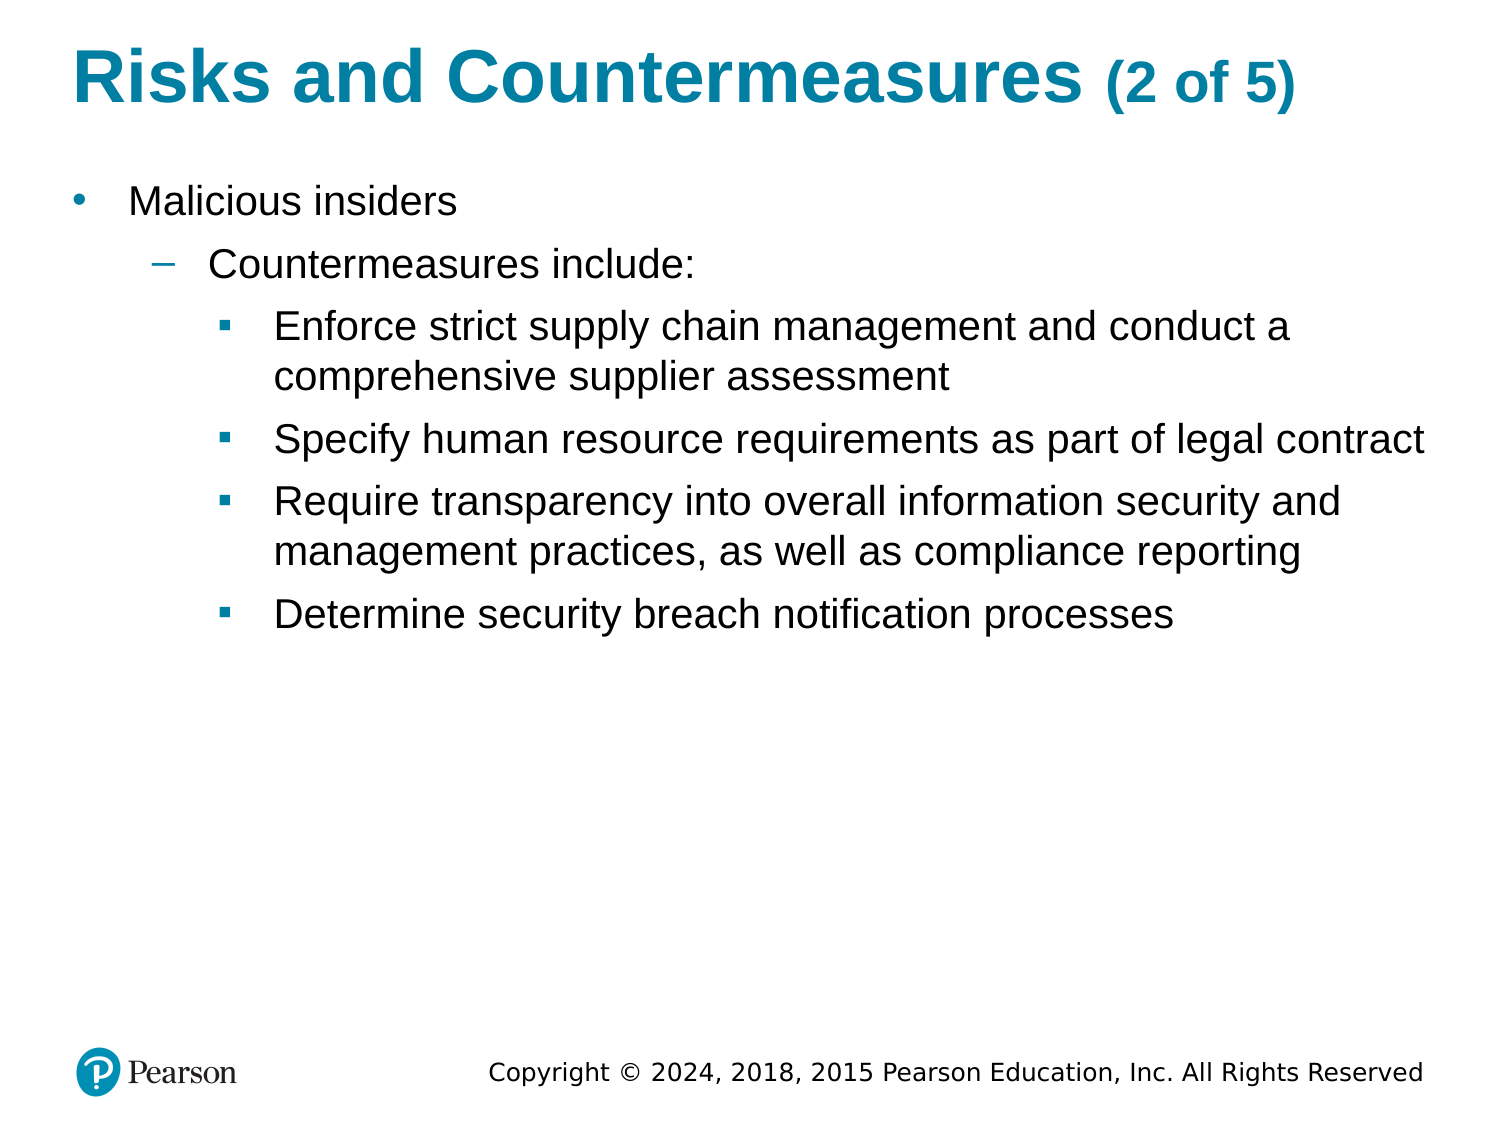

# Risks and Countermeasures (2 of 5)
Malicious insiders
Countermeasures include:
Enforce strict supply chain management and conduct a comprehensive supplier assessment
Specify human resource requirements as part of legal contract
Require transparency into overall information security and management practices, as well as compliance reporting
Determine security breach notification processes